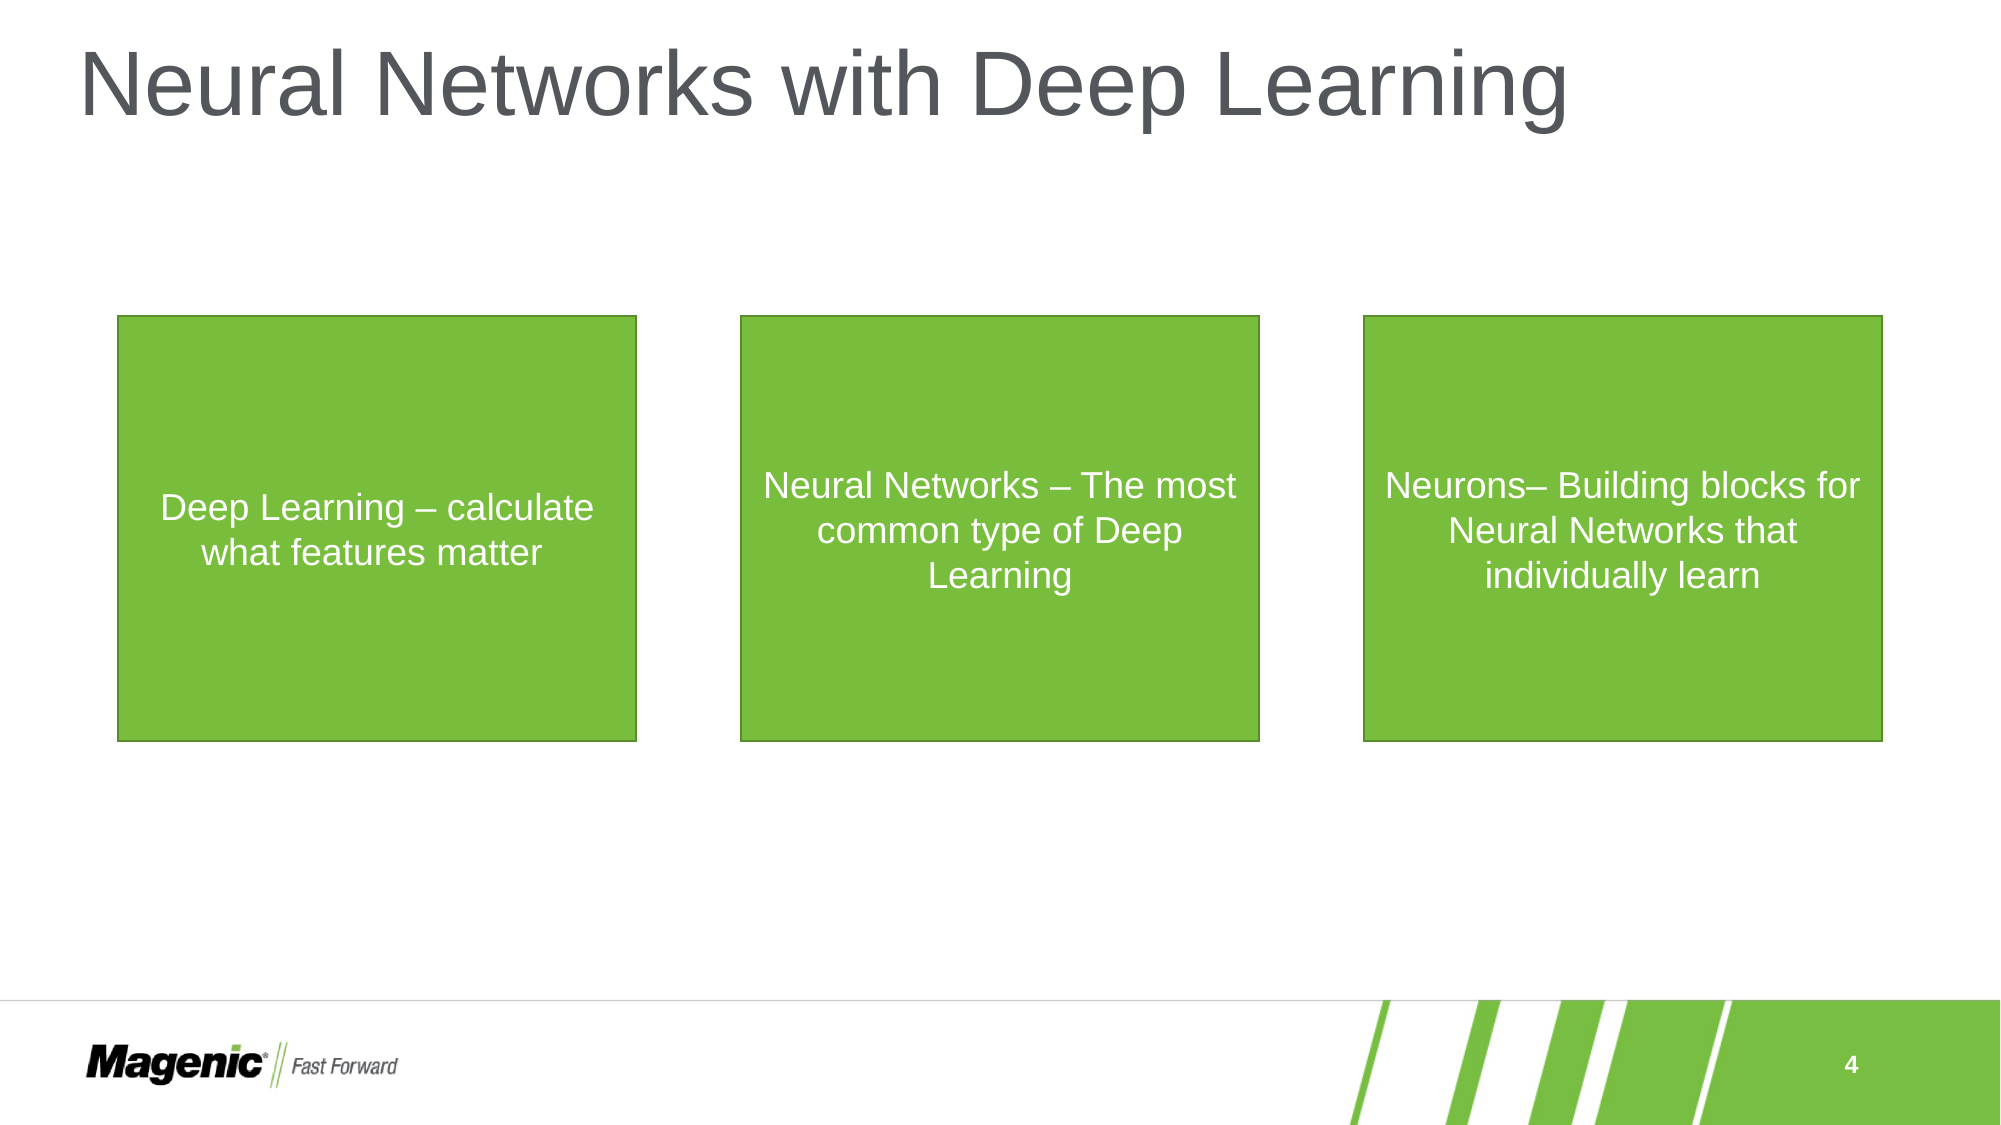

# Neural Networks with Deep Learning
Deep Learning – calculate what features matter
Neural Networks – The most common type of Deep Learning
Neurons– Building blocks for Neural Networks that individually learn